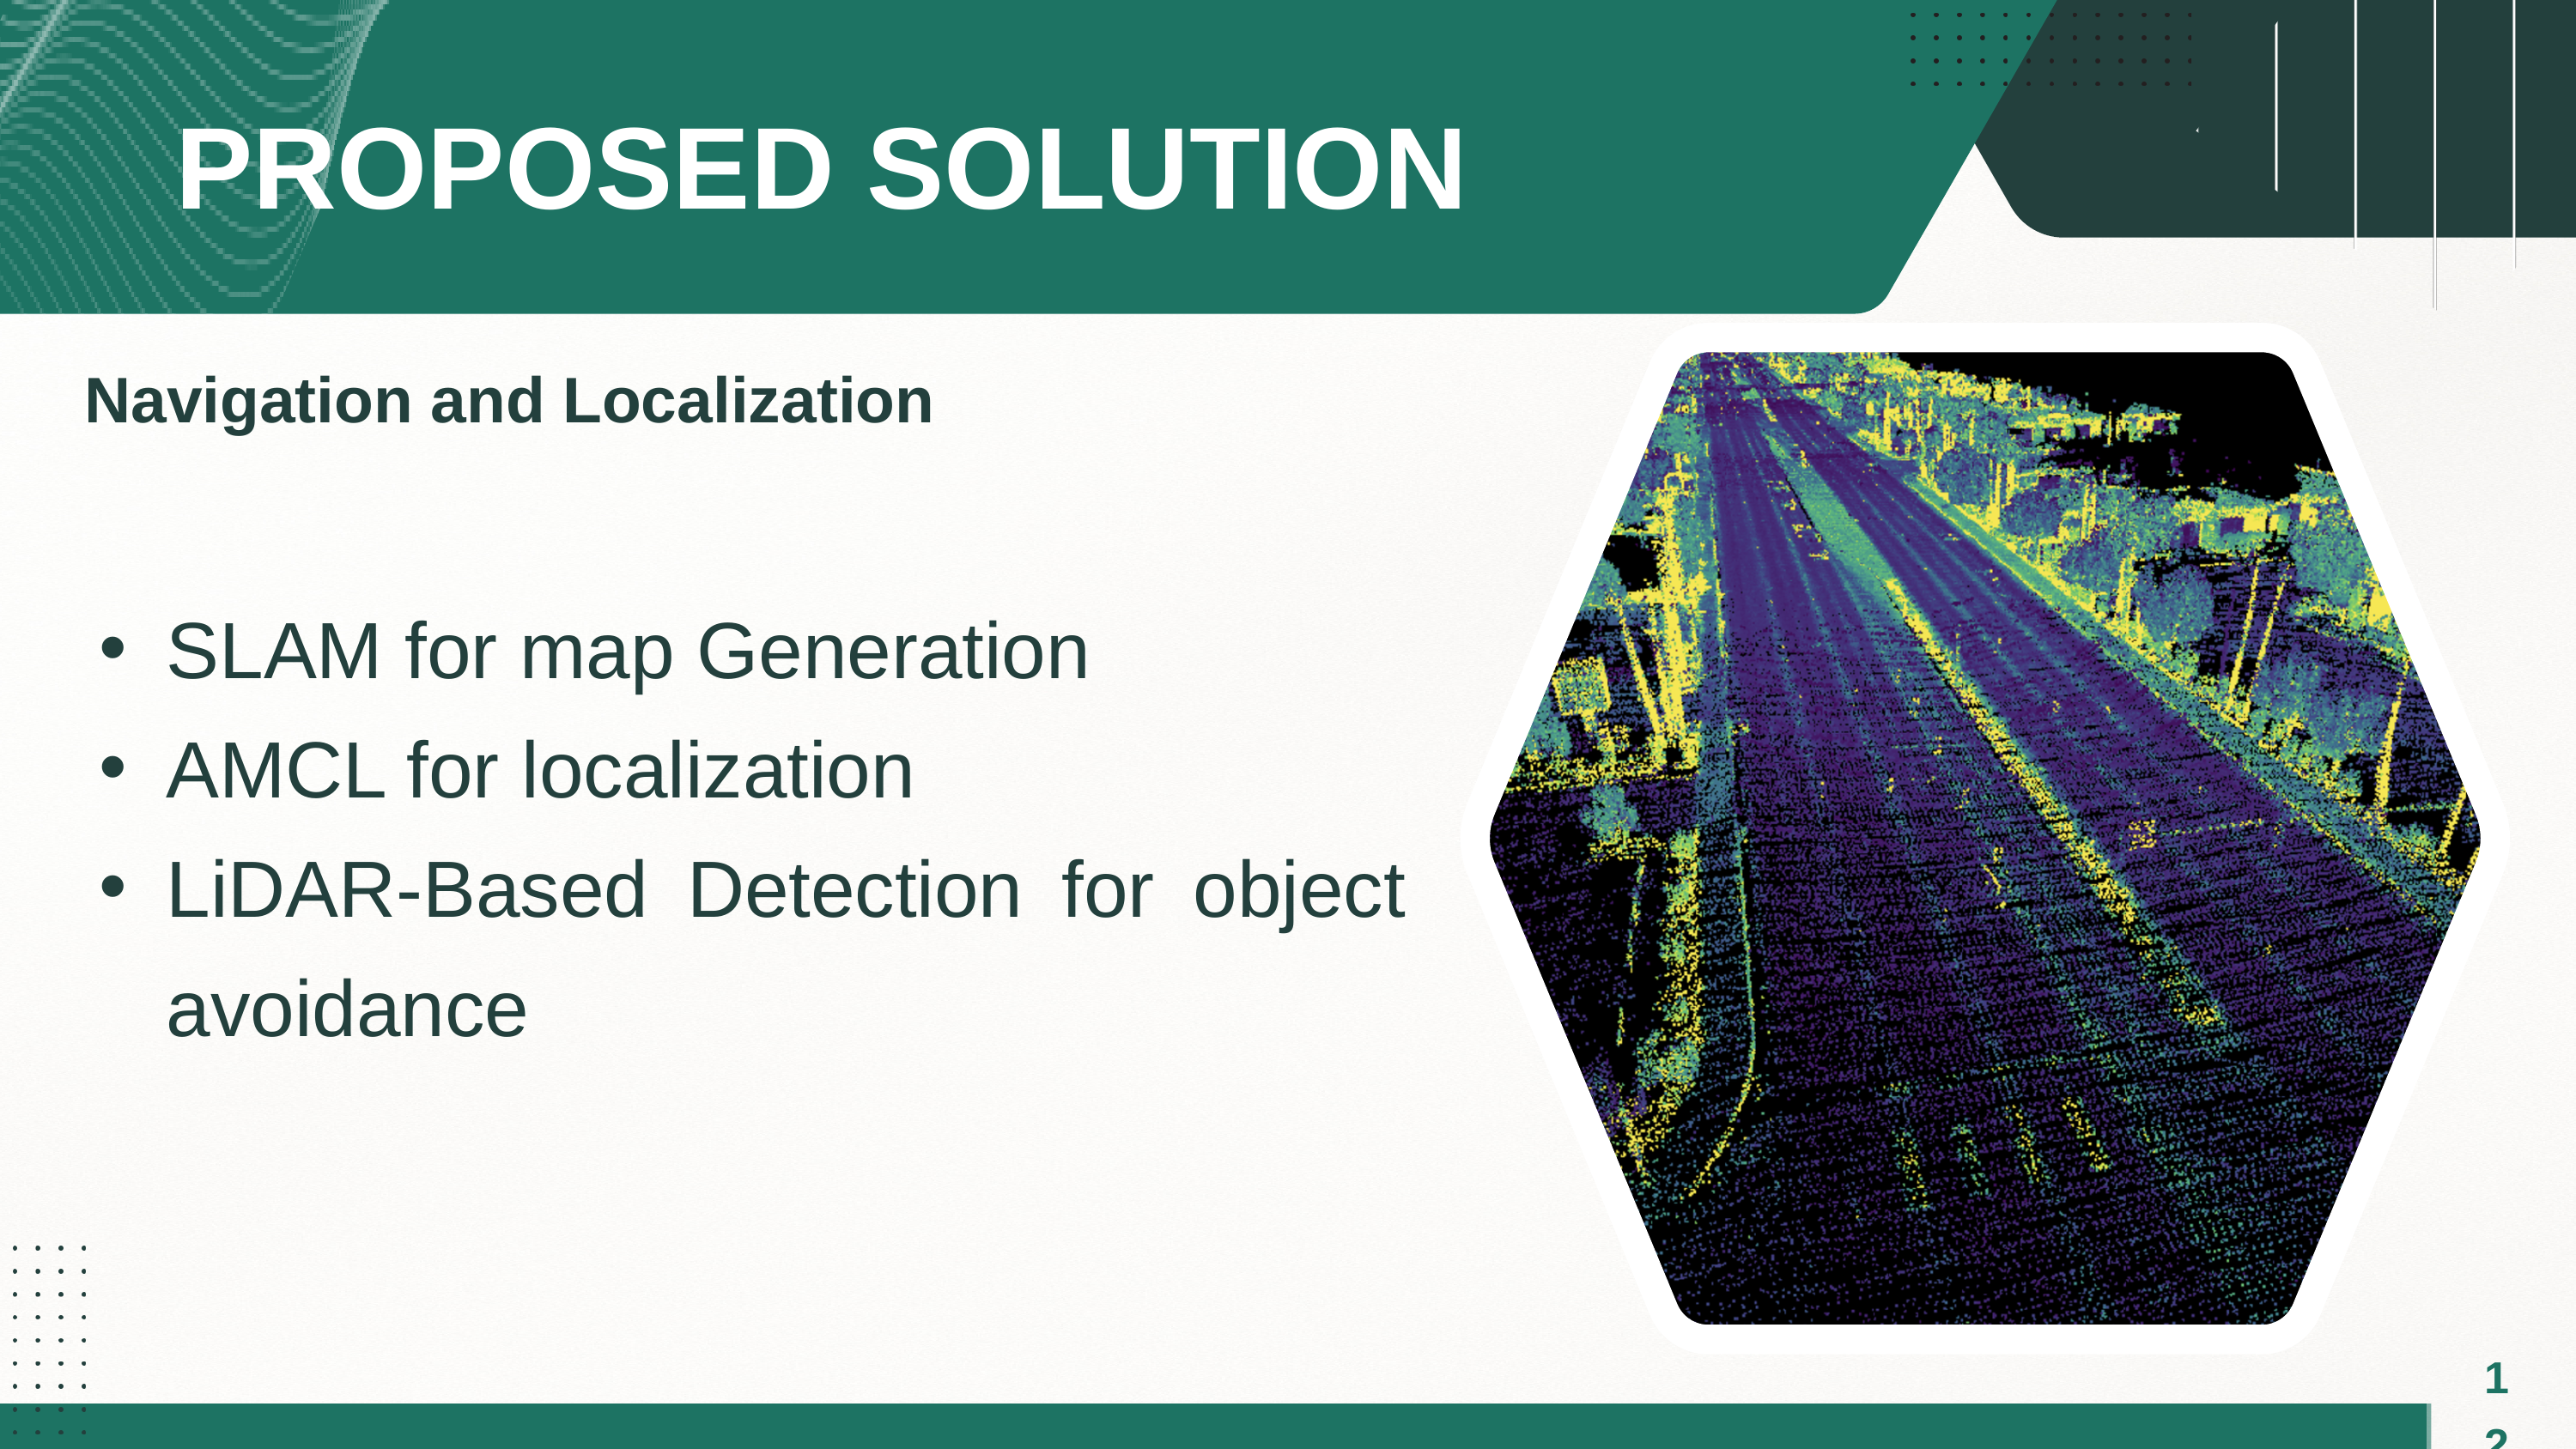

PROPOSED SOLUTION

Navigation and Localization
SLAM for map Generation
AMCL for localization
LiDAR-Based Detection for object avoidance

12